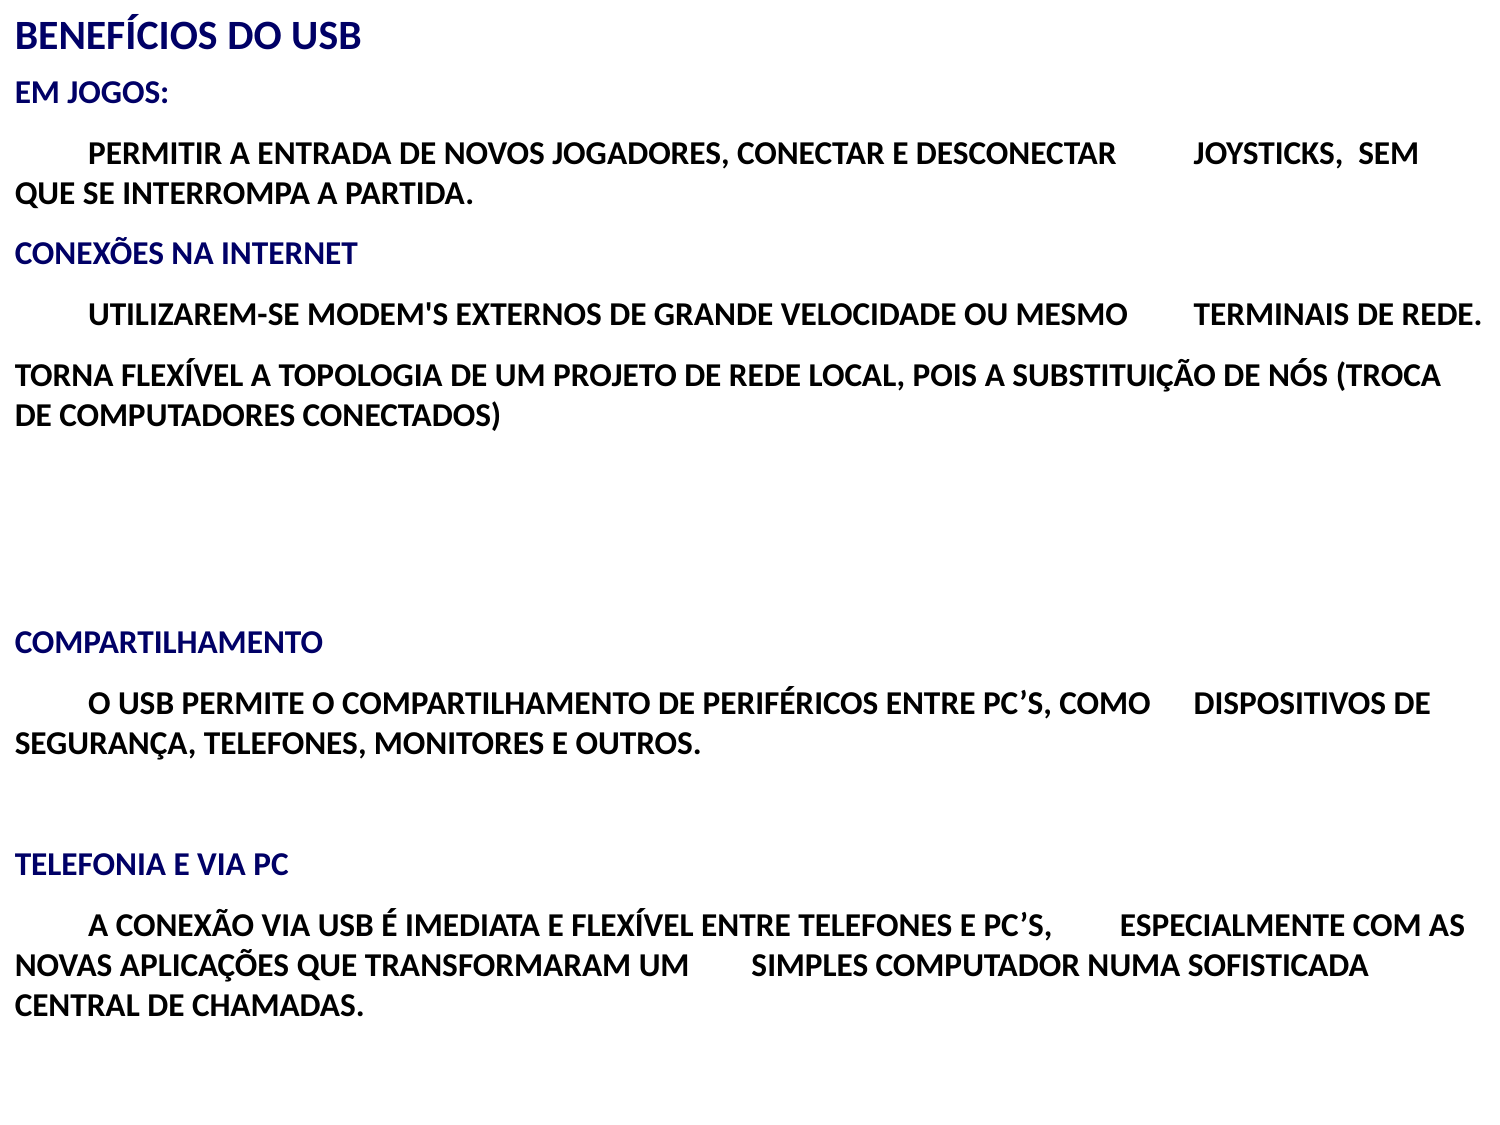

BENEFÍCIOS DO USB
EM JOGOS:
	PERMITIR A ENTRADA DE NOVOS JOGADORES, CONECTAR E DESCONECTAR 	JOYSTICKS,  SEM QUE SE INTERROMPA A PARTIDA.
CONEXÕES NA INTERNET
	UTILIZAREM-SE MODEM'S EXTERNOS DE GRANDE VELOCIDADE OU MESMO 	TERMINAIS DE REDE.
TORNA FLEXÍVEL A TOPOLOGIA DE UM PROJETO DE REDE LOCAL, POIS A SUBSTITUIÇÃO DE NÓS (TROCA DE COMPUTADORES CONECTADOS)‏
COMPARTILHAMENTO
	O USB PERMITE O COMPARTILHAMENTO DE PERIFÉRICOS ENTRE PC’S, COMO 	DISPOSITIVOS DE SEGURANÇA, TELEFONES, MONITORES E OUTROS.

TELEFONIA E VIA PC
 	A CONEXÃO VIA USB É IMEDIATA E FLEXÍVEL ENTRE TELEFONES E PC’S, 	ESPECIALMENTE COM AS NOVAS APLICAÇÕES QUE TRANSFORMARAM UM 	SIMPLES COMPUTADOR NUMA SOFISTICADA CENTRAL DE CHAMADAS.